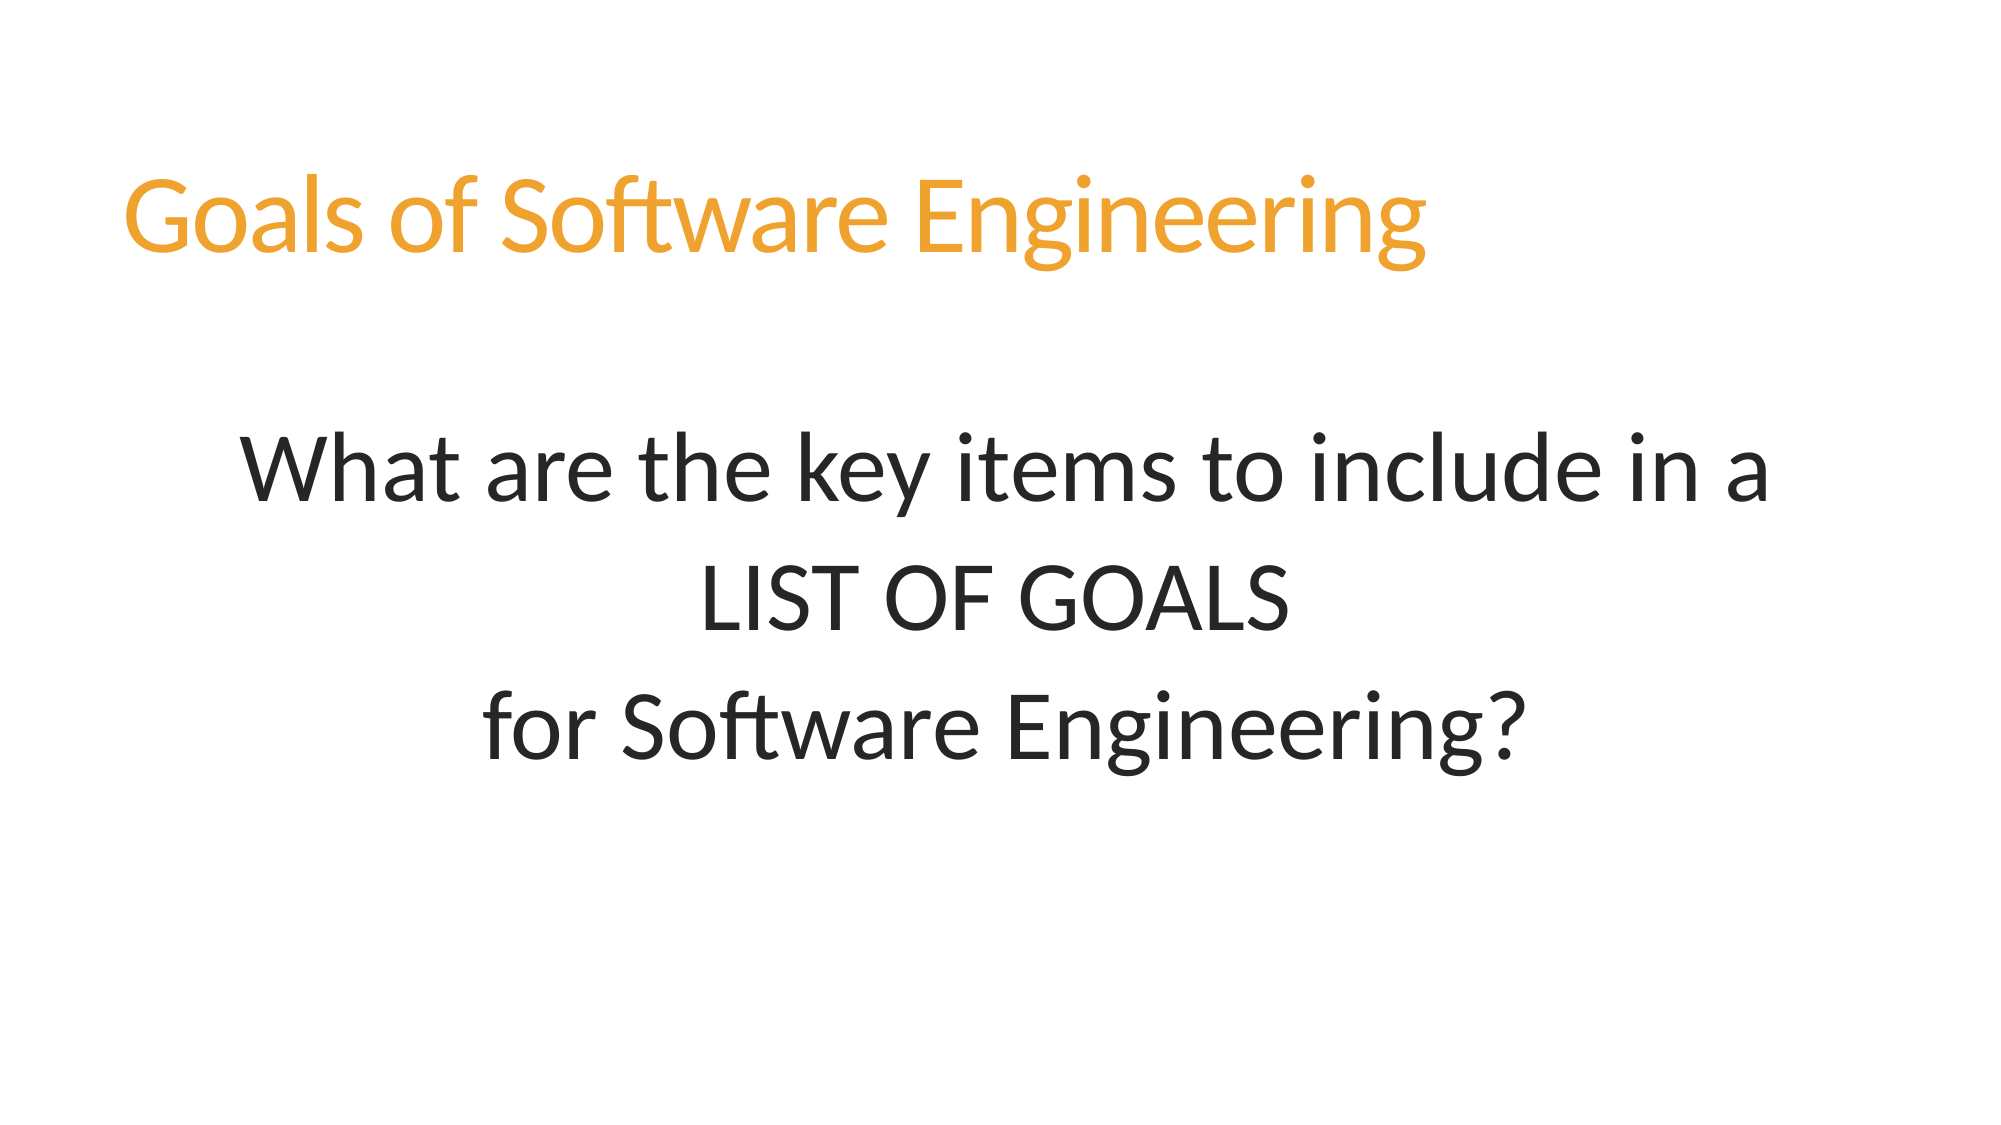

# Goals of Software Engineering
What are the key items to include in a
LIST OF GOALS
for Software Engineering?